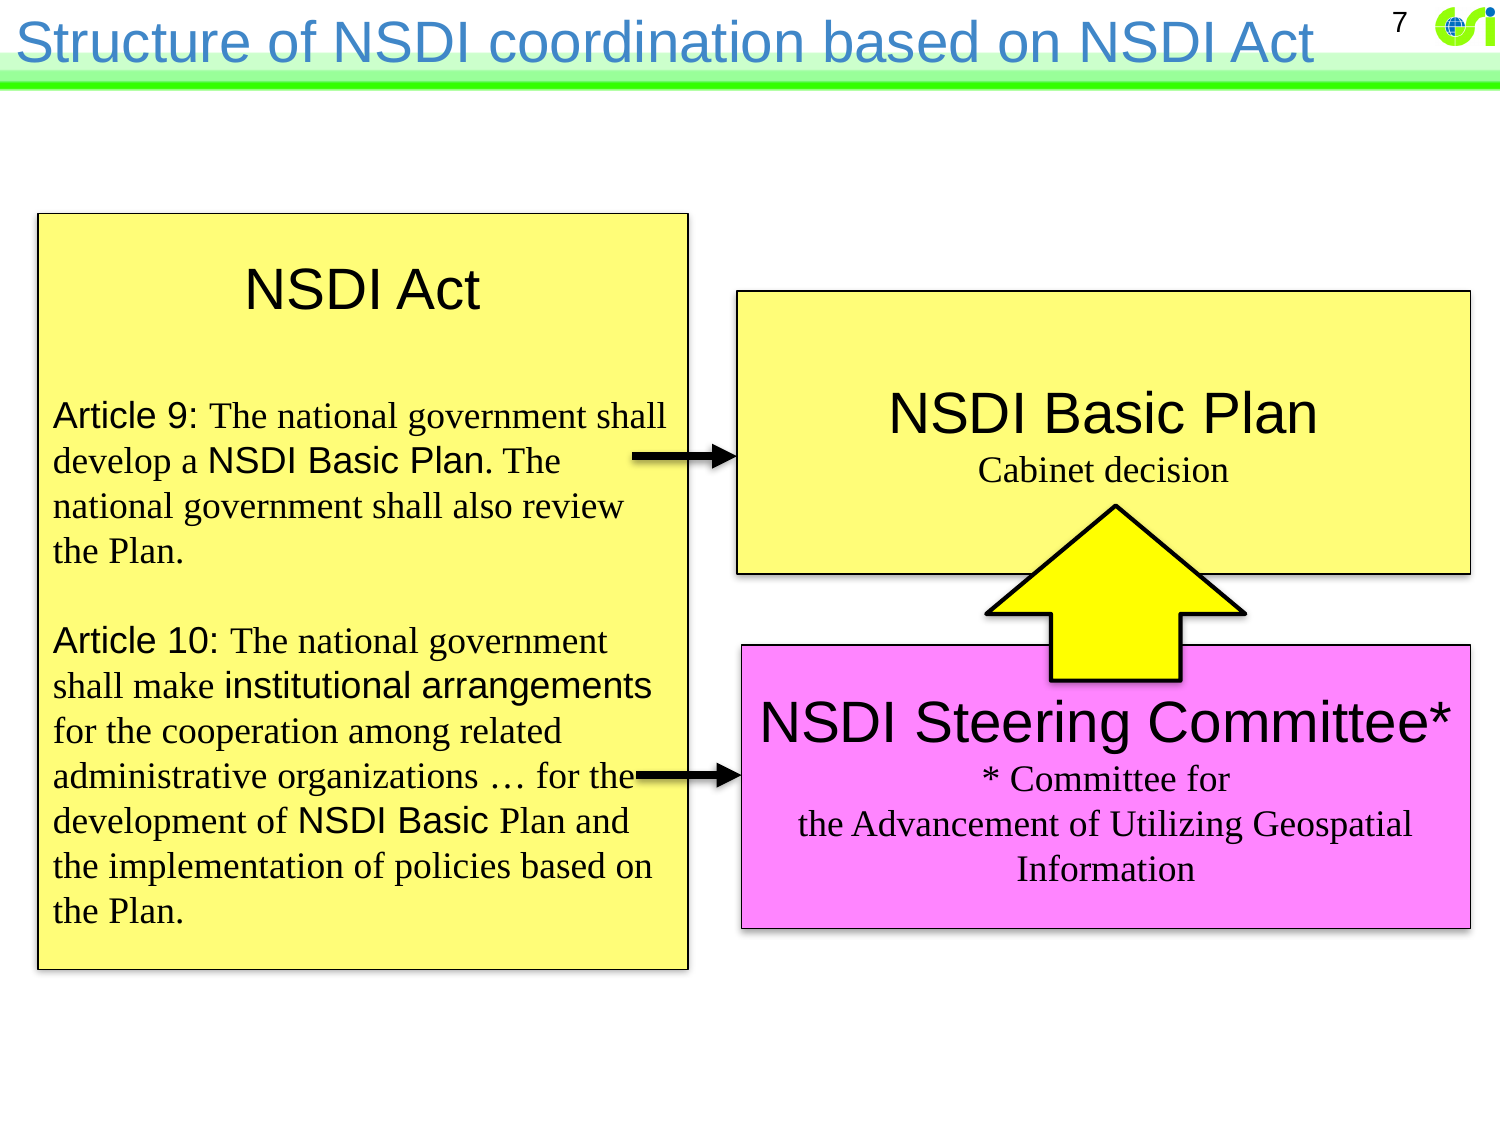

# Structure of NSDI coordination based on NSDI Act
7
NSDI Act

Article 9: The national government shall develop a NSDI Basic Plan. The national government shall also review the Plan.

Article 10: The national government shall make institutional arrangements for the cooperation among related administrative organizations … for the development of NSDI Basic Plan and the implementation of policies based on the Plan.
NSDI Basic Plan
Cabinet decision

NSDI Steering Committee*
* Committee for
the Advancement of Utilizing Geospatial Information